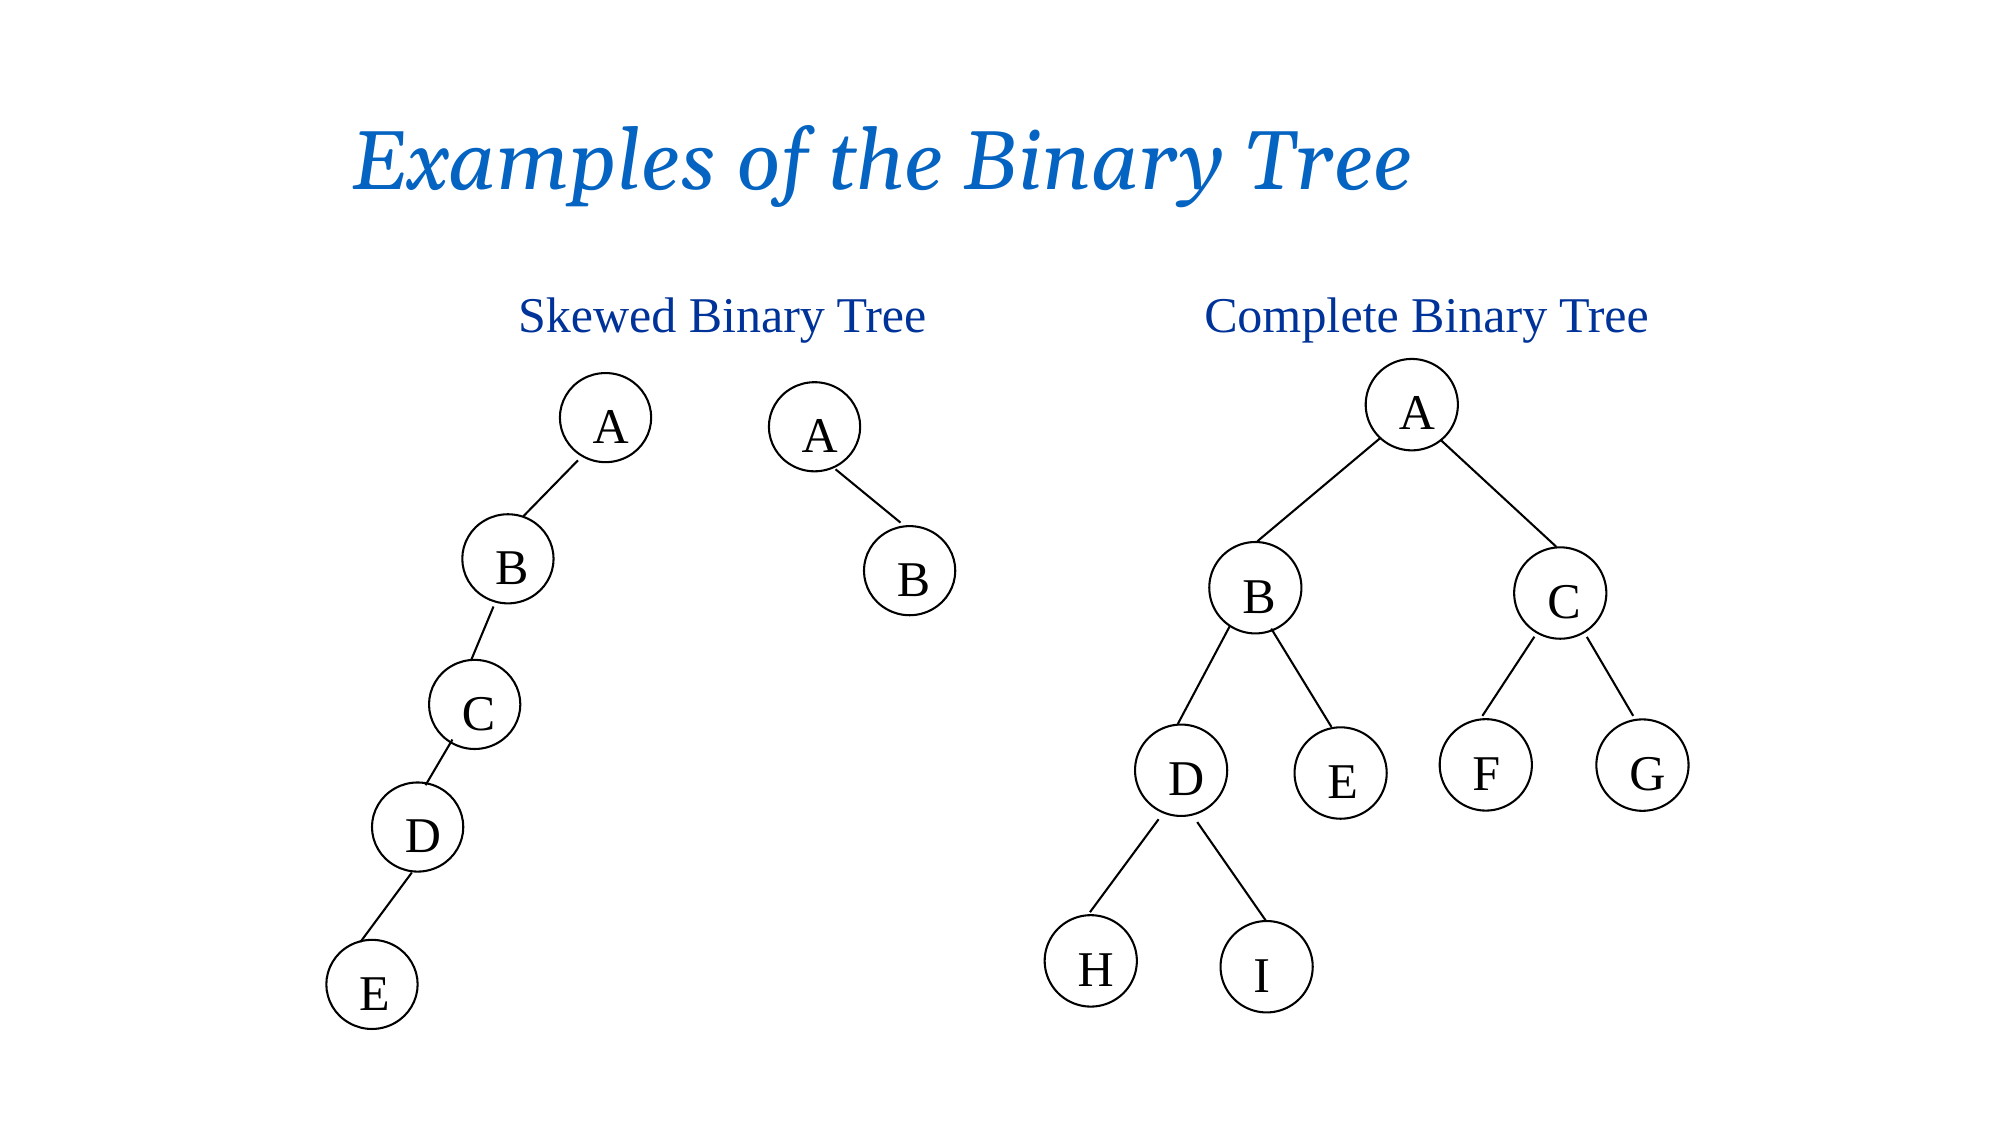

Examples of the Binary Tree
Skewed Binary Tree

A

A

B

B

C

D

E
Complete Binary Tree

A

B

C

F

G

D

E

H

I